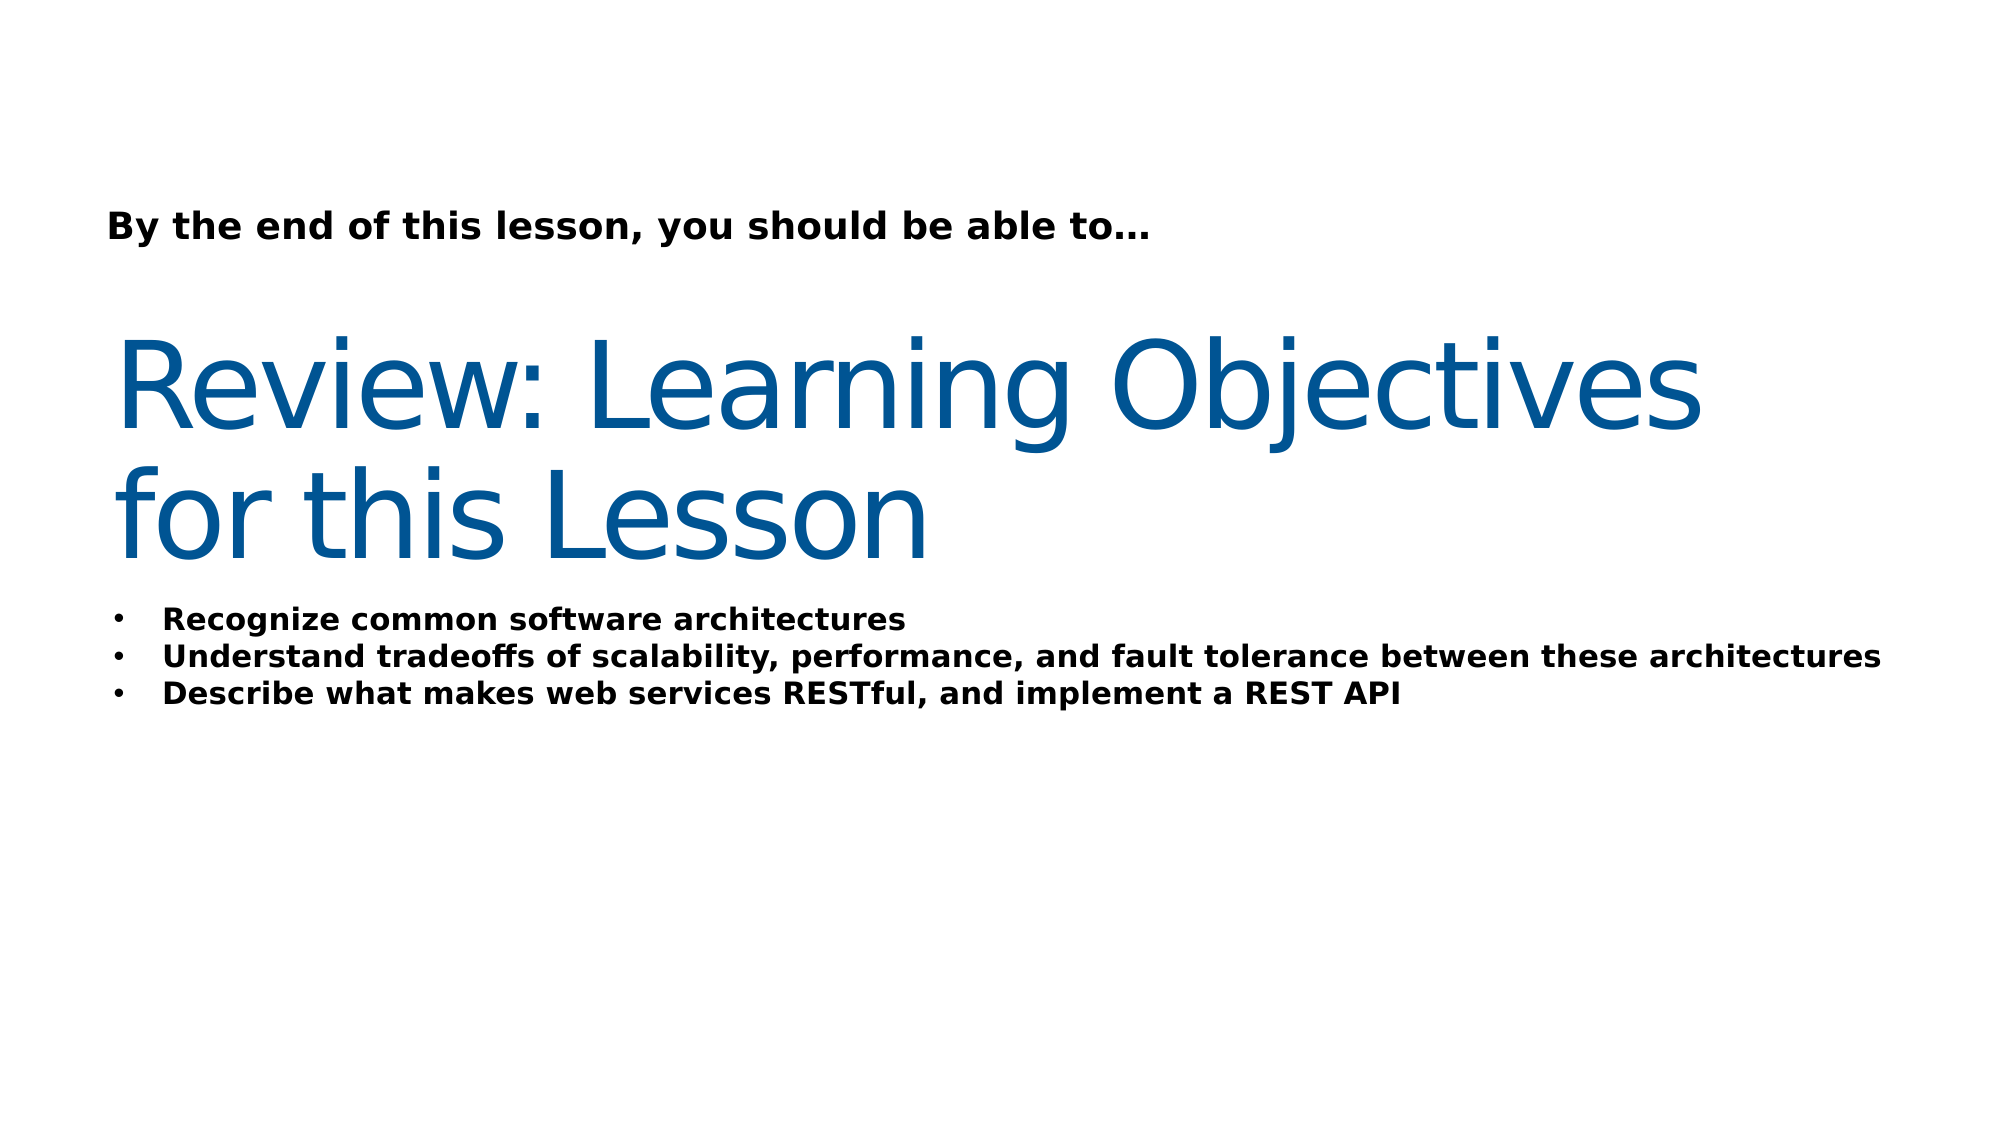

By the end of this lesson, you should be able to…
# Review: Learning Objectives for this Lesson
Recognize common software architectures
Understand tradeoffs of scalability, performance, and fault tolerance between these architectures
Describe what makes web services RESTful, and implement a REST API